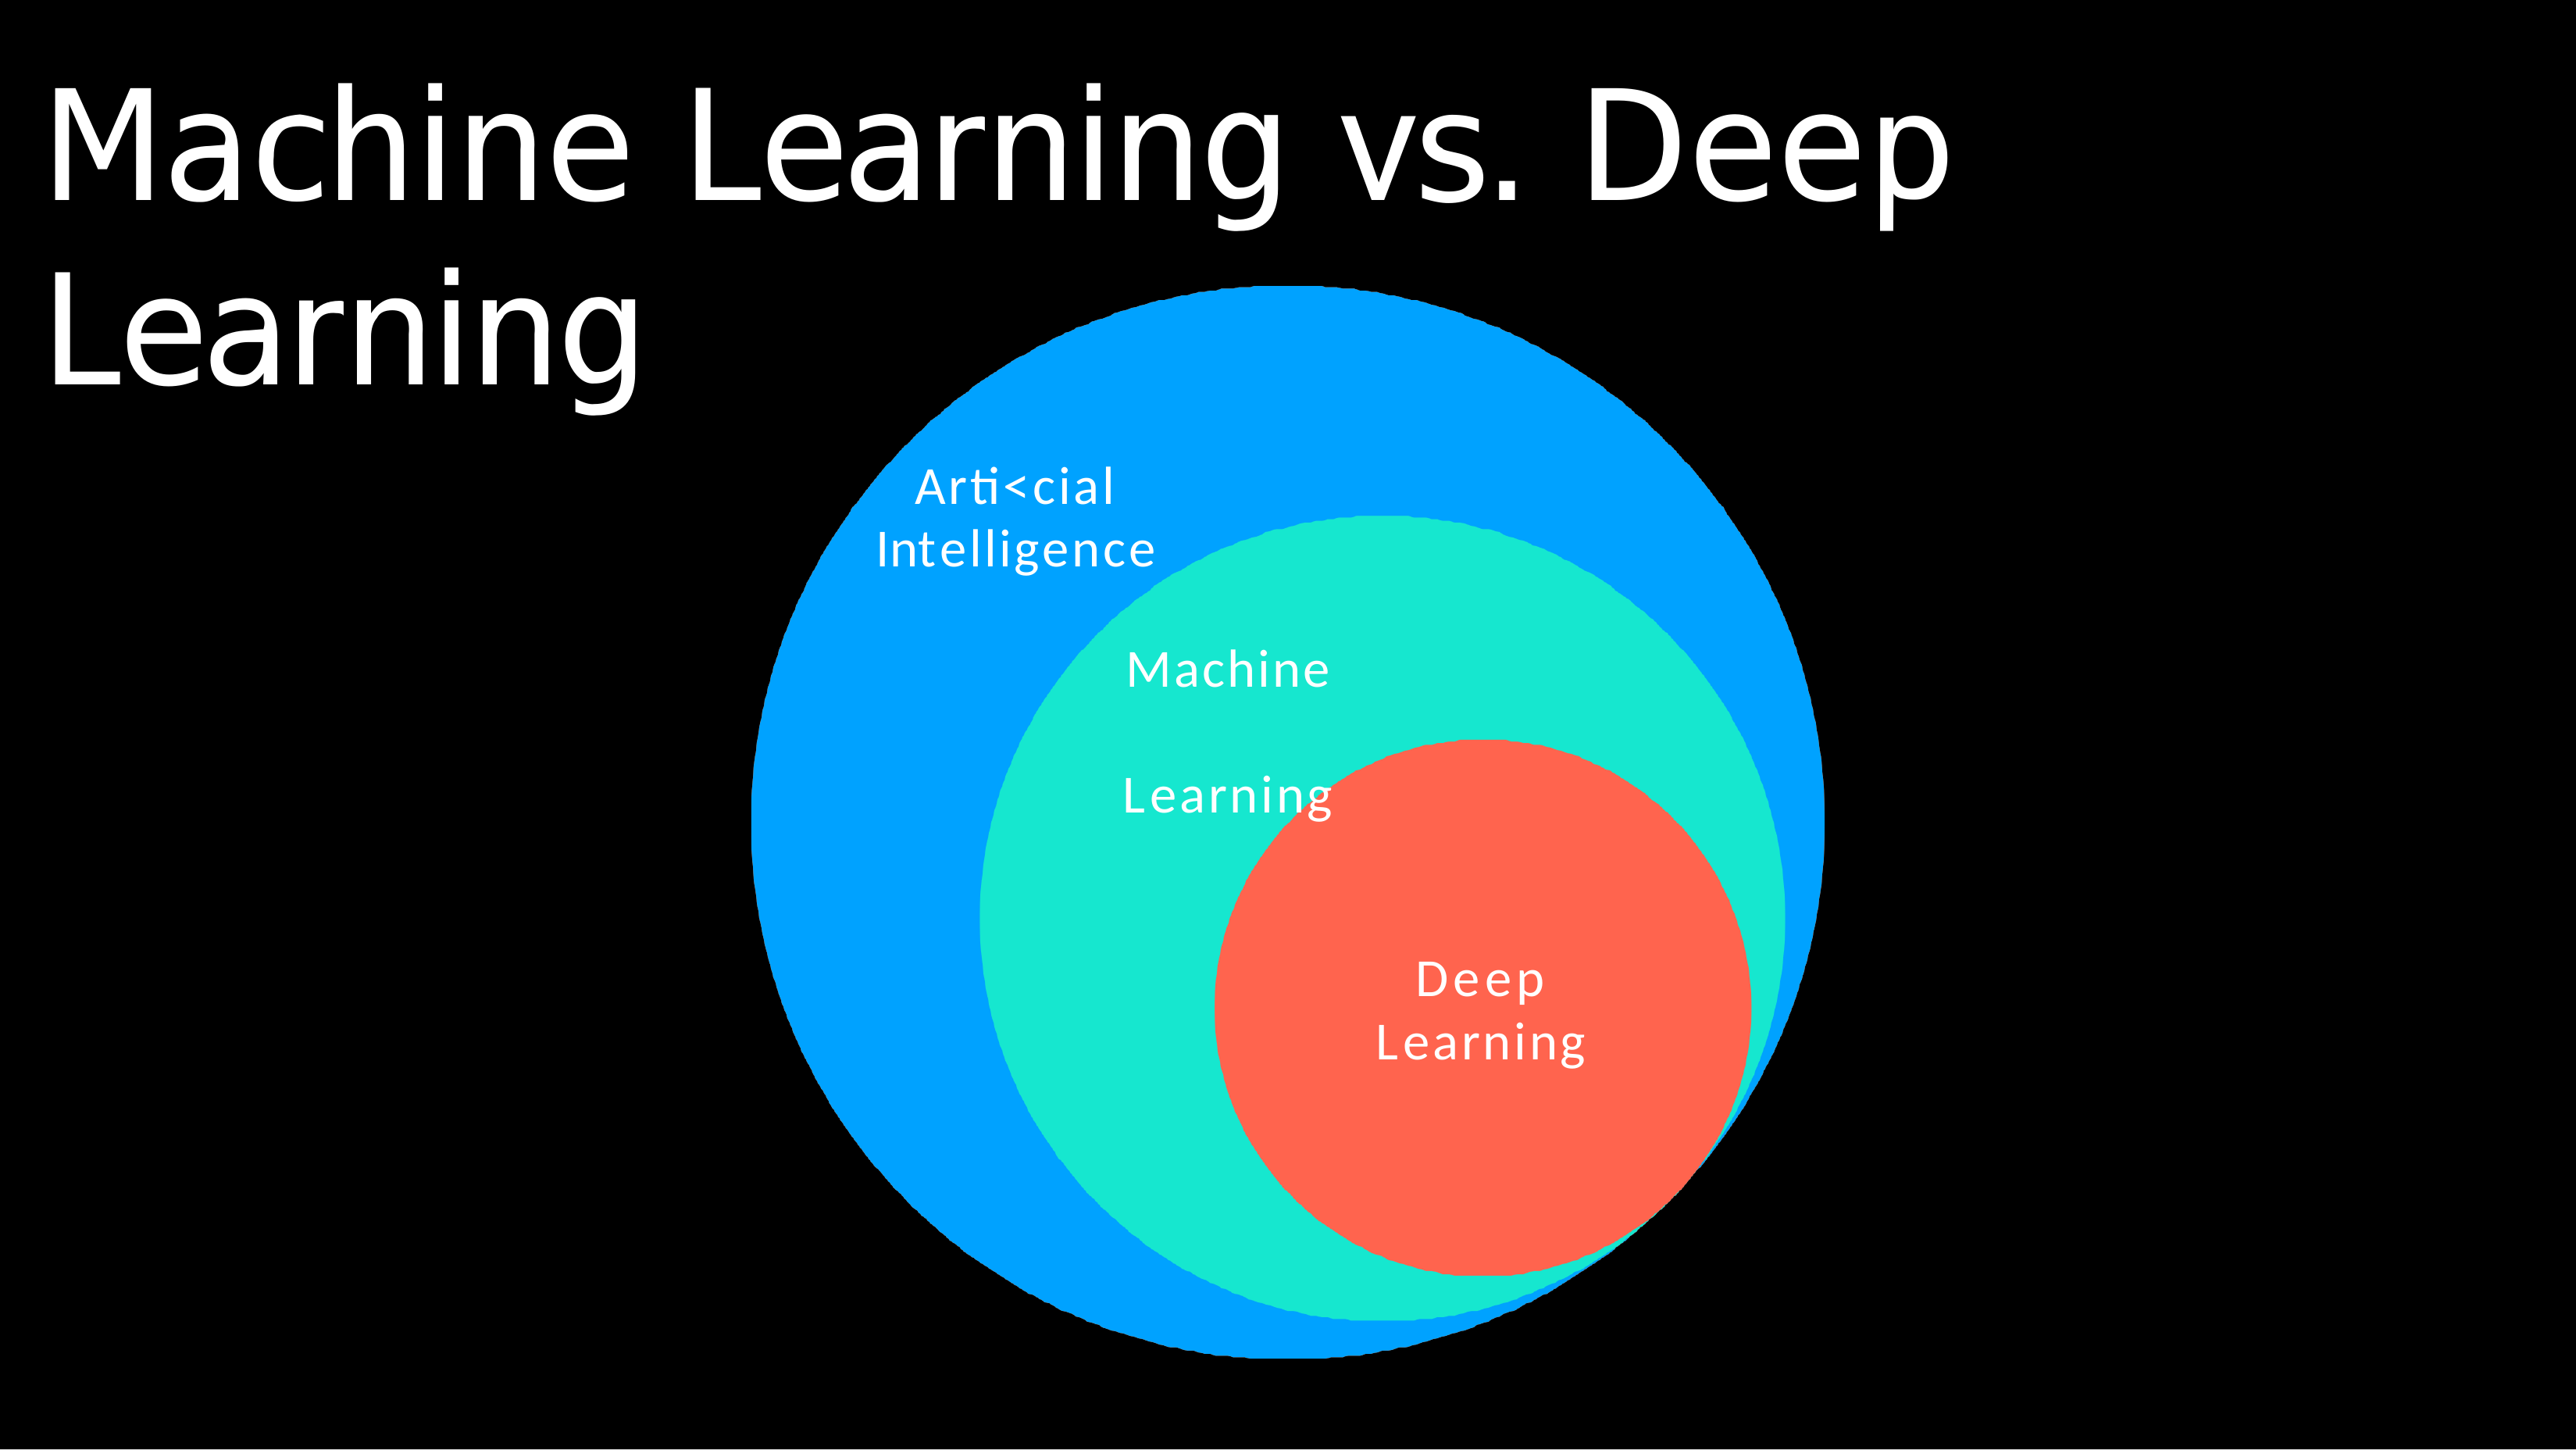

# Machine Learning vs. Deep Learning

Arti<cial  Intelligence
Machine  Learning
Deep  Learning